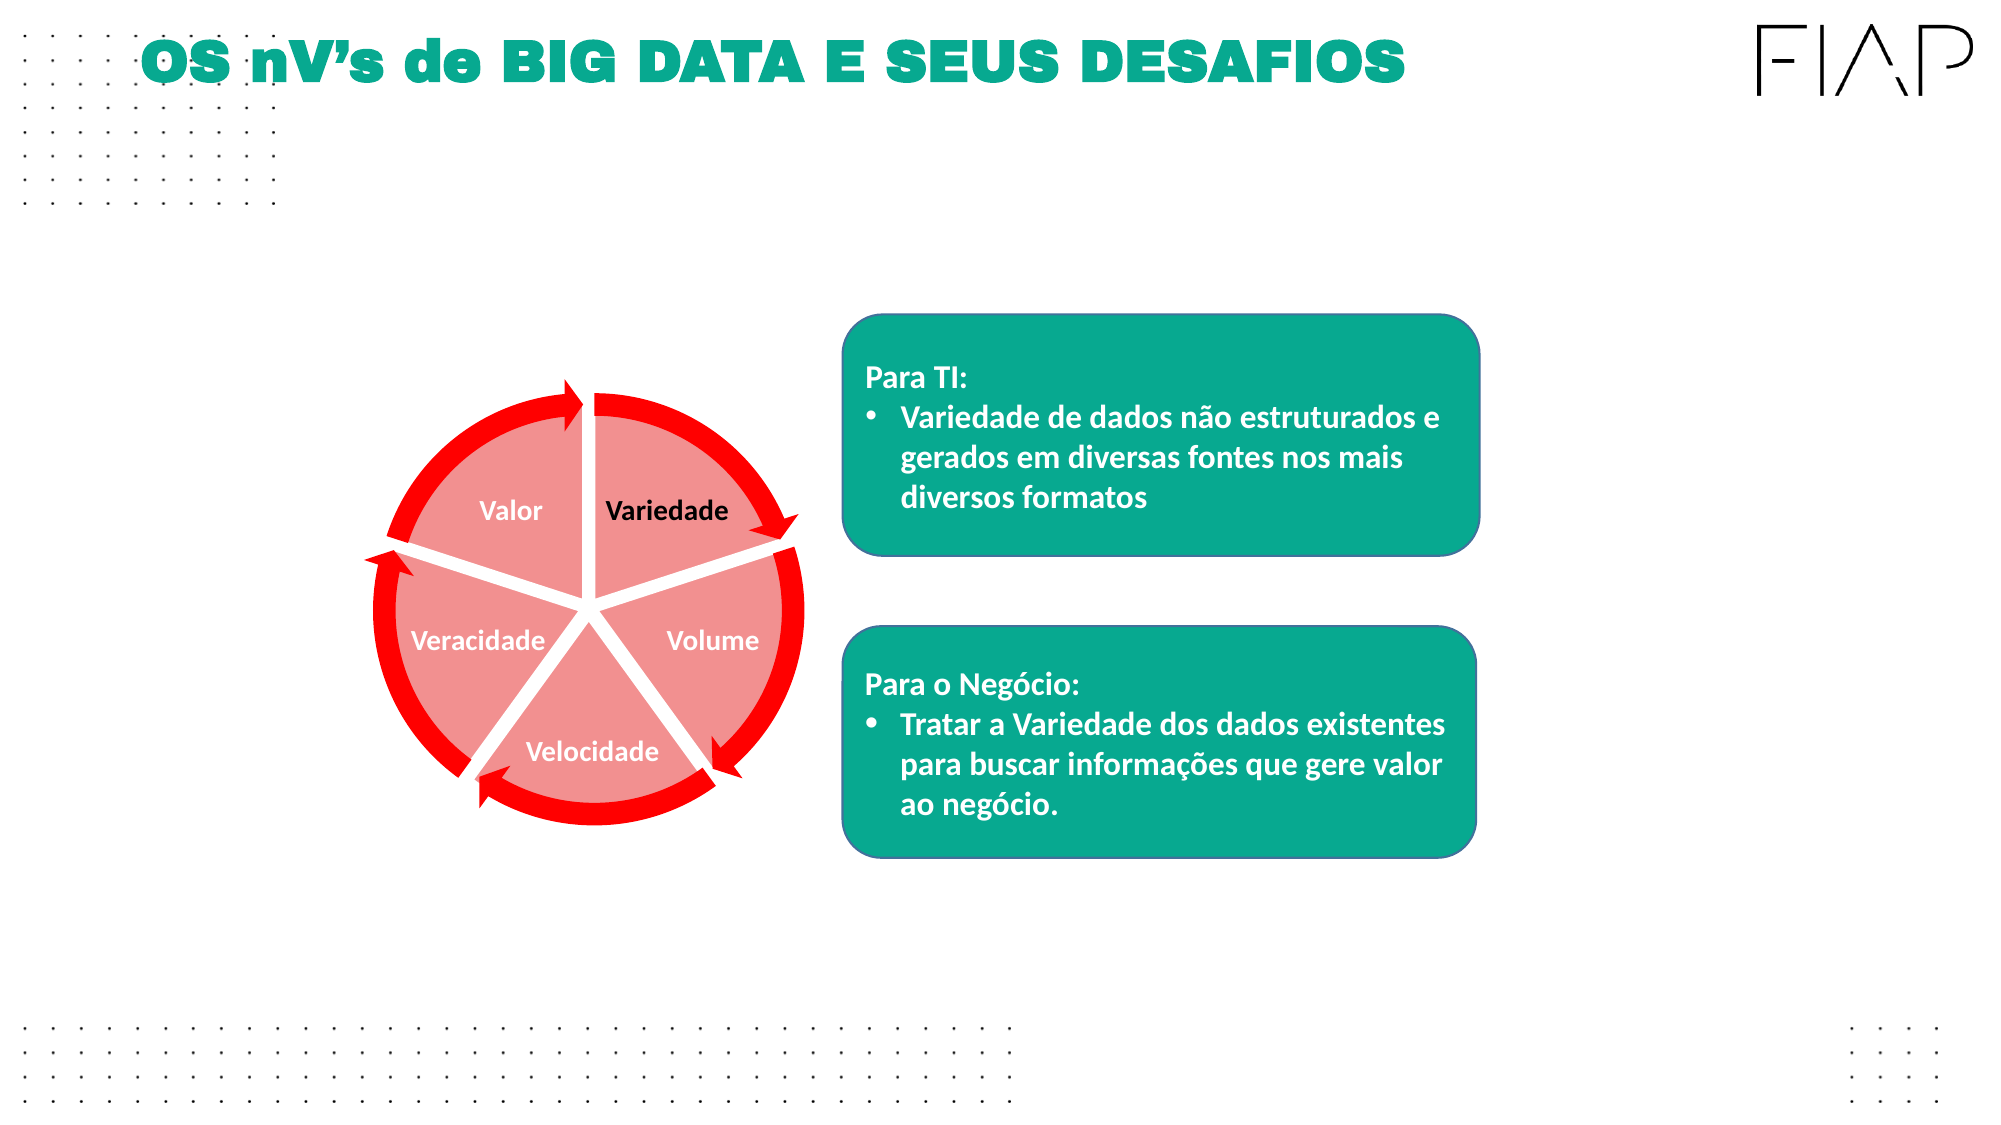

OS nV’s de BIG DATA E SEUS DESAFIOS
Para TI:
Variedade de dados não estruturados e gerados em diversas fontes nos mais diversos formatos

Valor
Variedade
Veracidade
Volume
Velocidade

Para o Negócio:
Tratar a Variedade dos dados existentes para buscar informações que gere valor ao negócio.